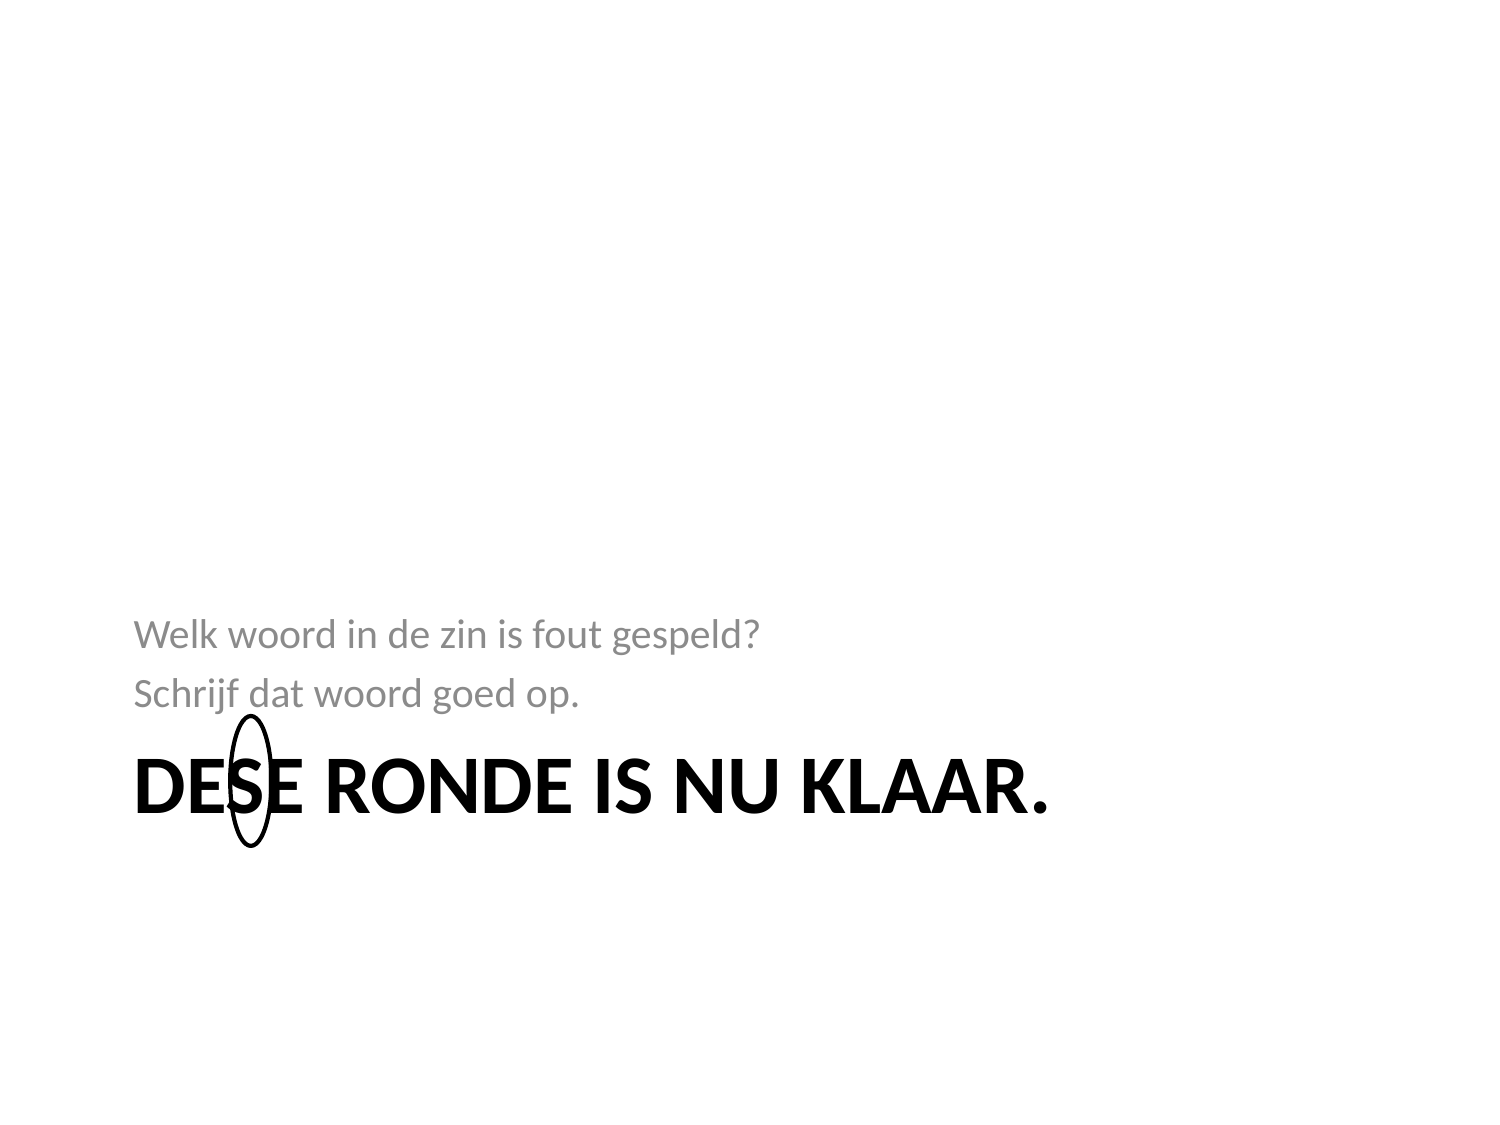

Welk woord in de zin is fout gespeld?
Schrijf dat woord goed op.

# Dese ronde is nu klaar.